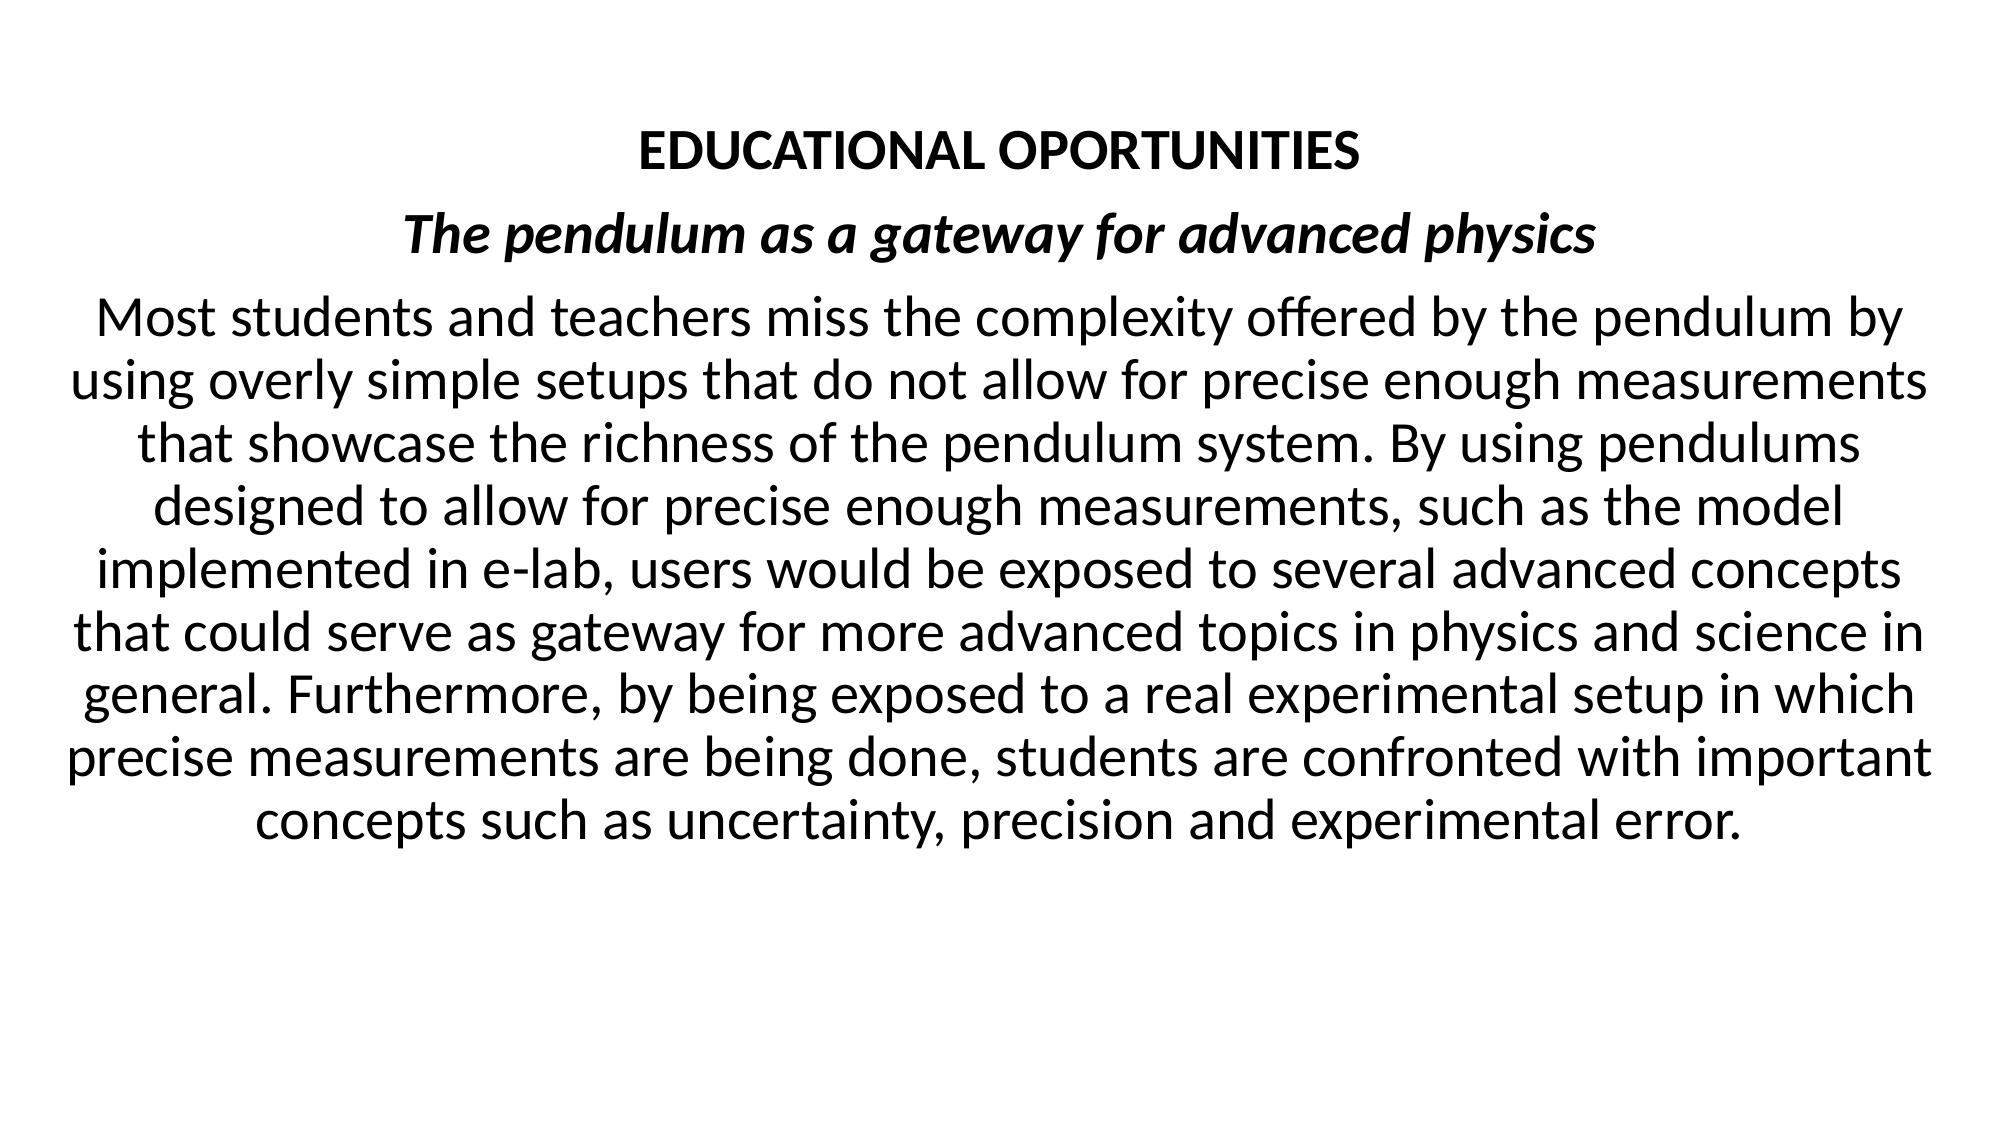

Educational oportunities
The pendulum as a gateway for advanced physics
Most students and teachers miss the complexity offered by the pendulum by using overly simple setups that do not allow for precise enough measurements that showcase the richness of the pendulum system. By using pendulums designed to allow for precise enough measurements, such as the model implemented in e-lab, users would be exposed to several advanced concepts that could serve as gateway for more advanced topics in physics and science in general. Furthermore, by being exposed to a real experimental setup in which precise measurements are being done, students are confronted with important concepts such as uncertainty, precision and experimental error.